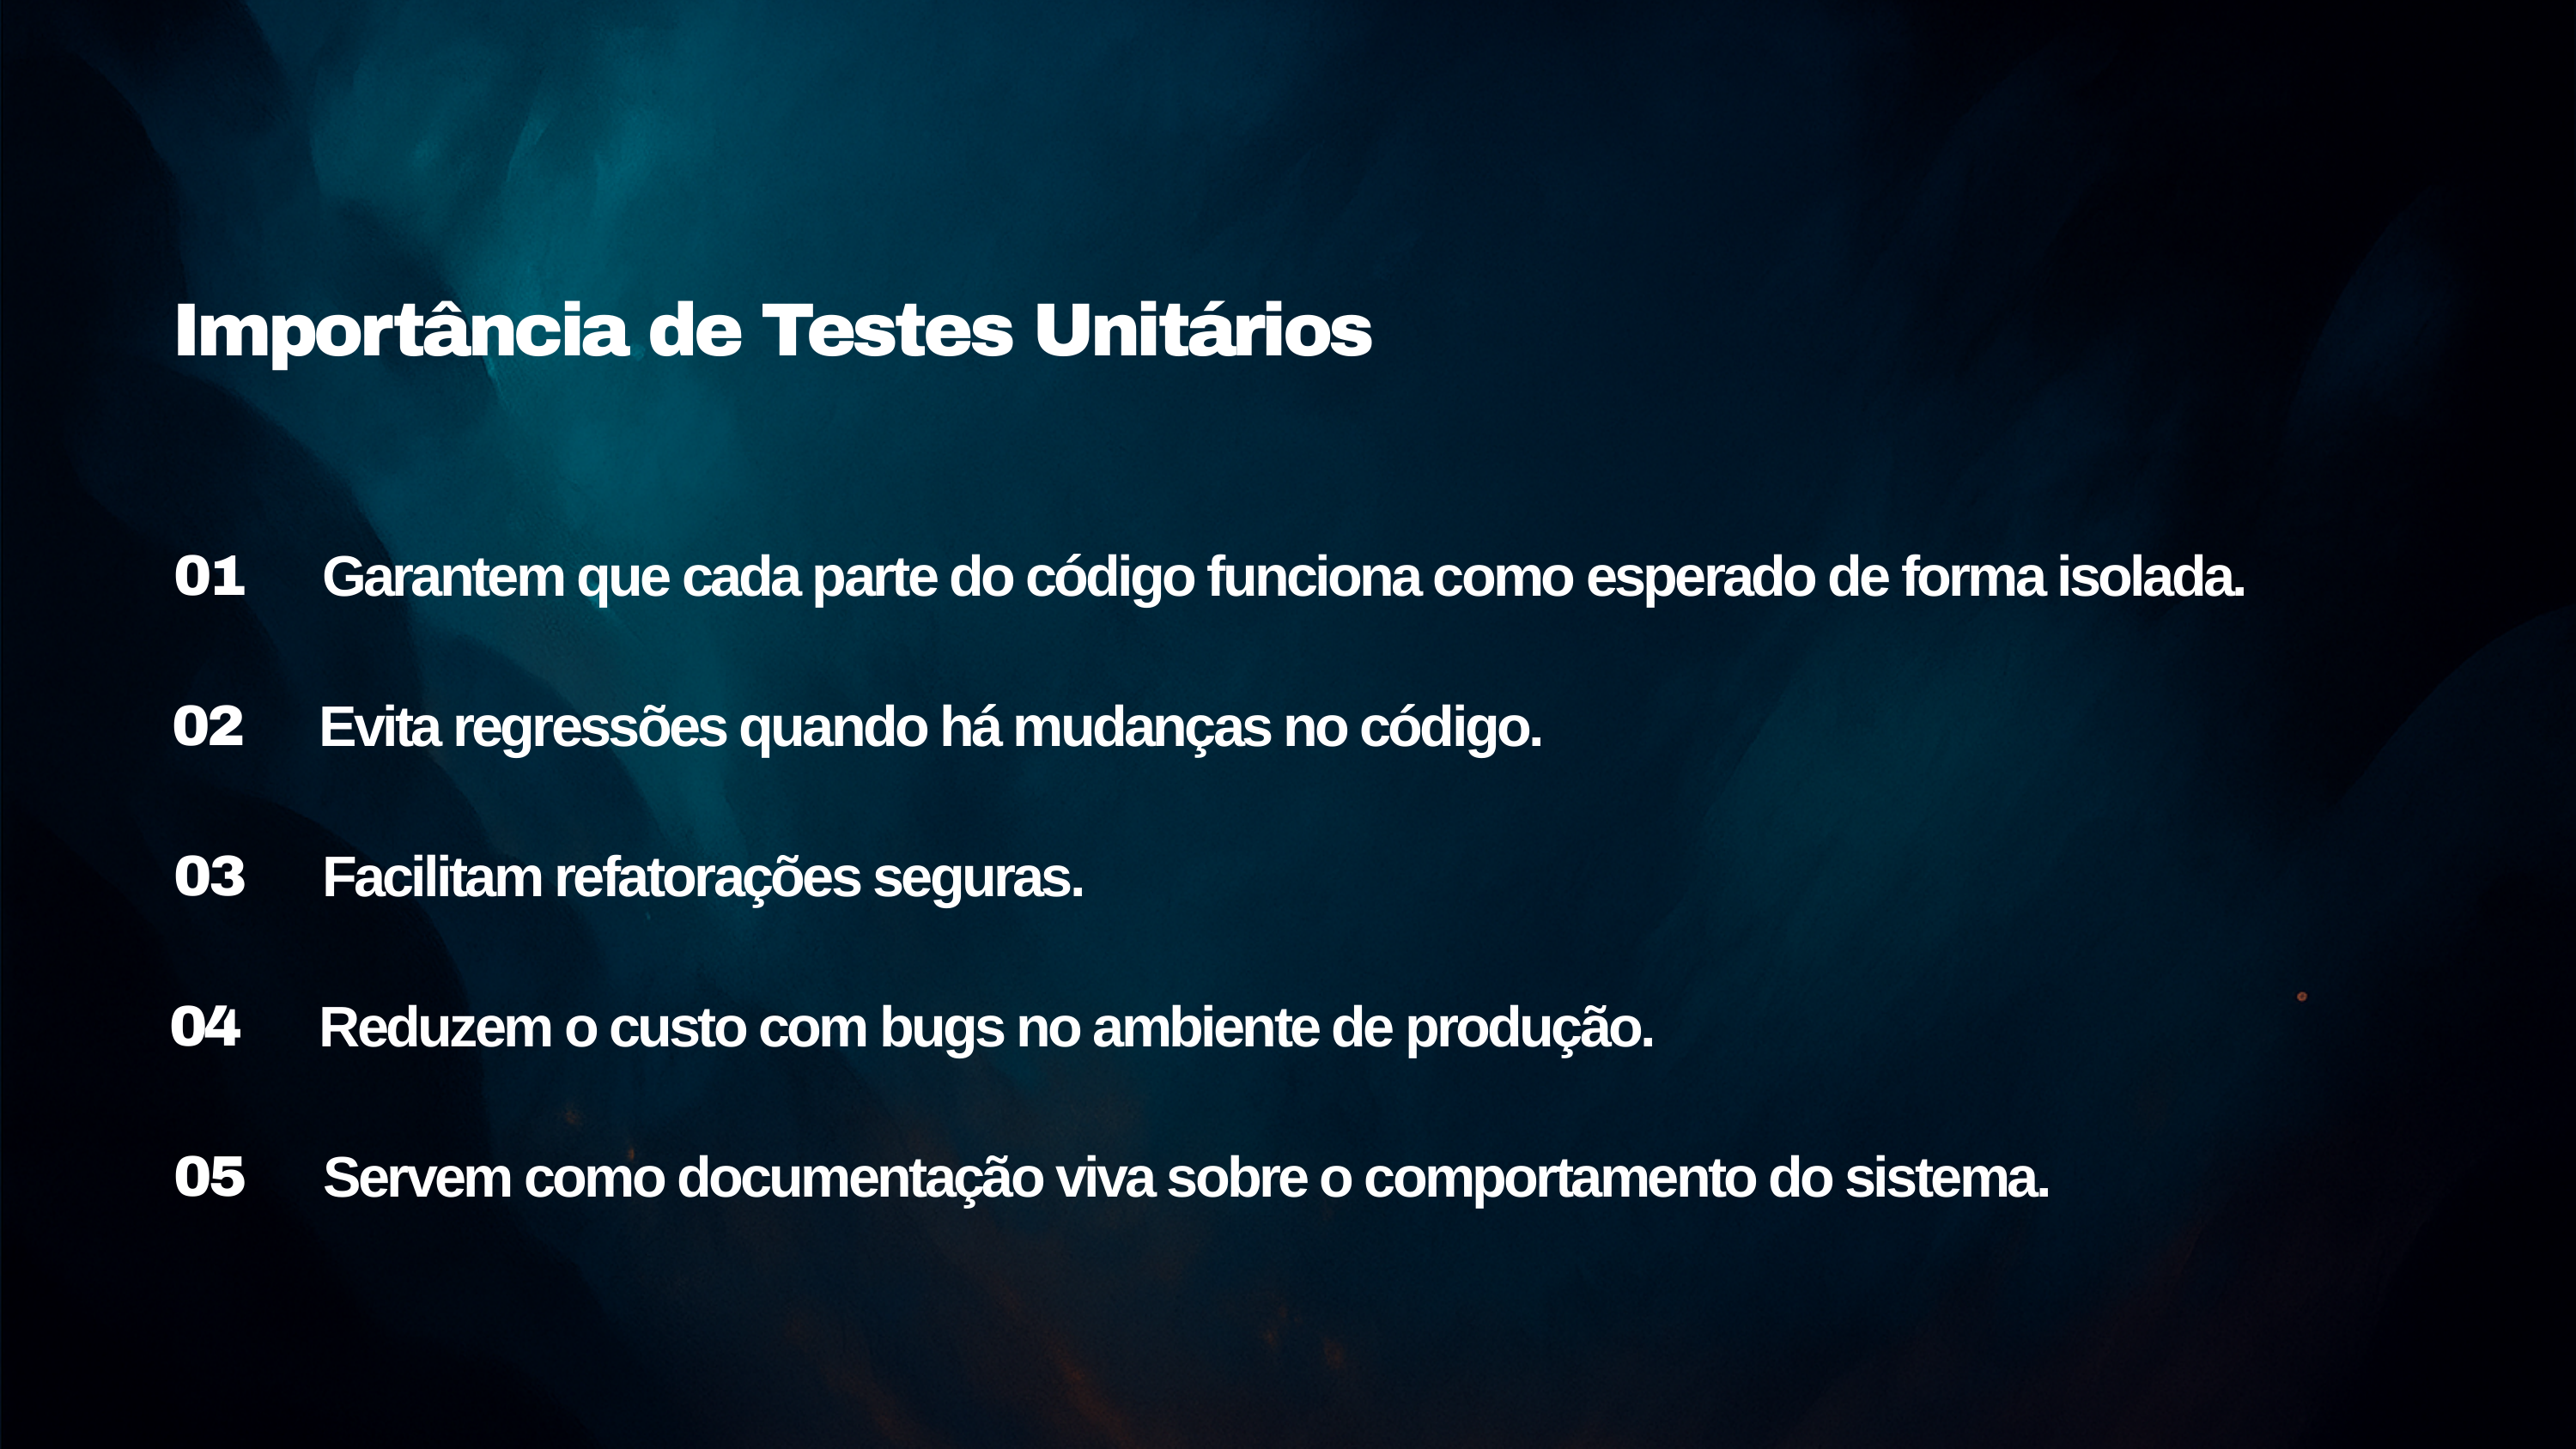

Importância de Testes Unitários
01
Garantem que cada parte do código funciona como esperado de forma isolada.
02
Evita regressões quando há mudanças no código.
03
Facilitam refatorações seguras.
04
Reduzem o custo com bugs no ambiente de produção.
05
Servem como documentação viva sobre o comportamento do sistema.